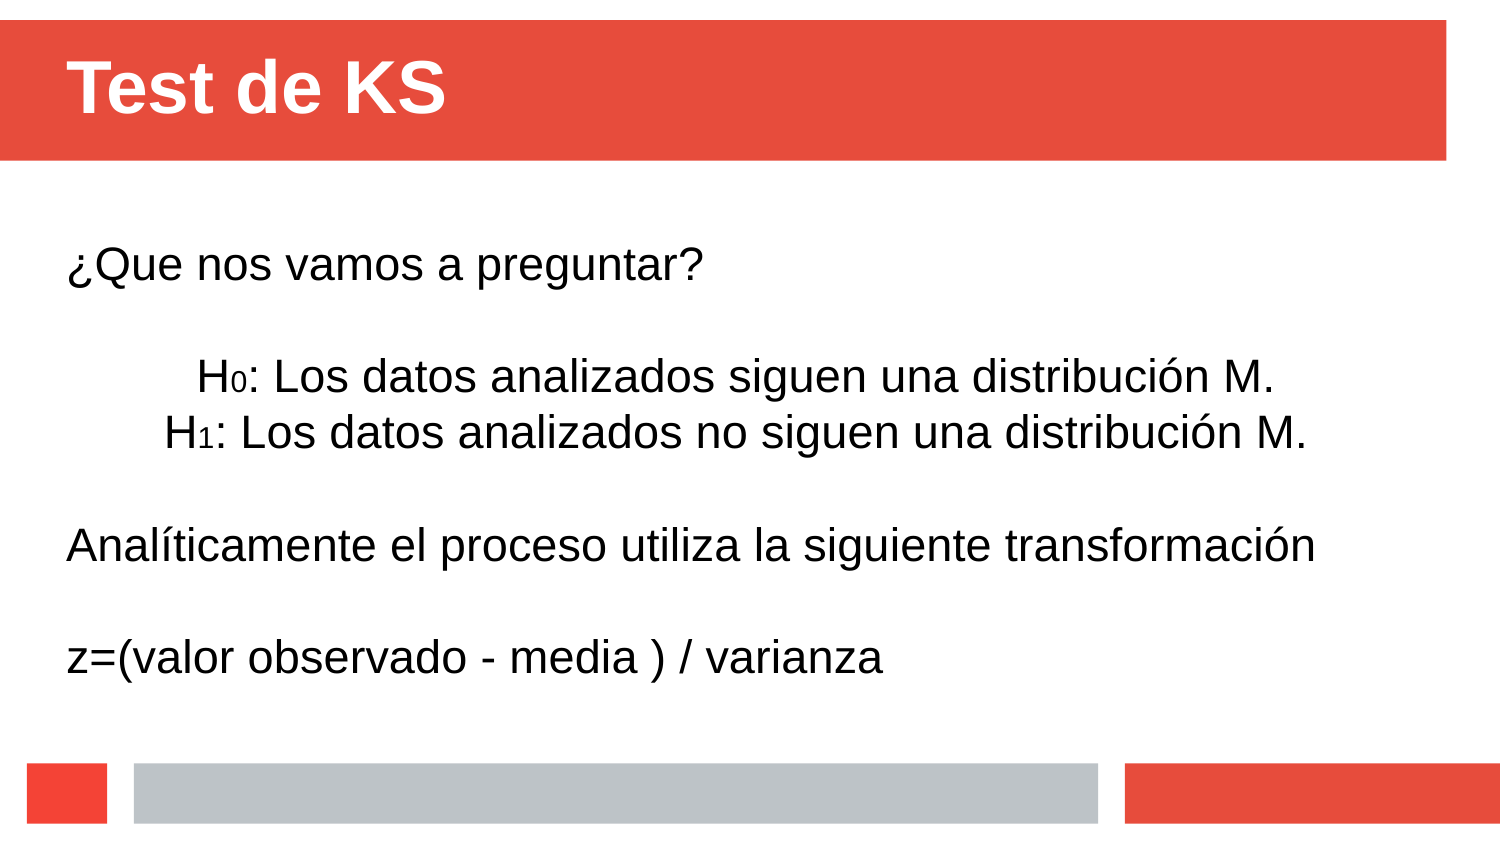

# Test de KS
¿Que nos vamos a preguntar?

H0: Los datos analizados siguen una distribución M.
H1: Los datos analizados no siguen una distribución M.

Analíticamente el proceso utiliza la siguiente transformación

z=(valor observado - media ) / varianza